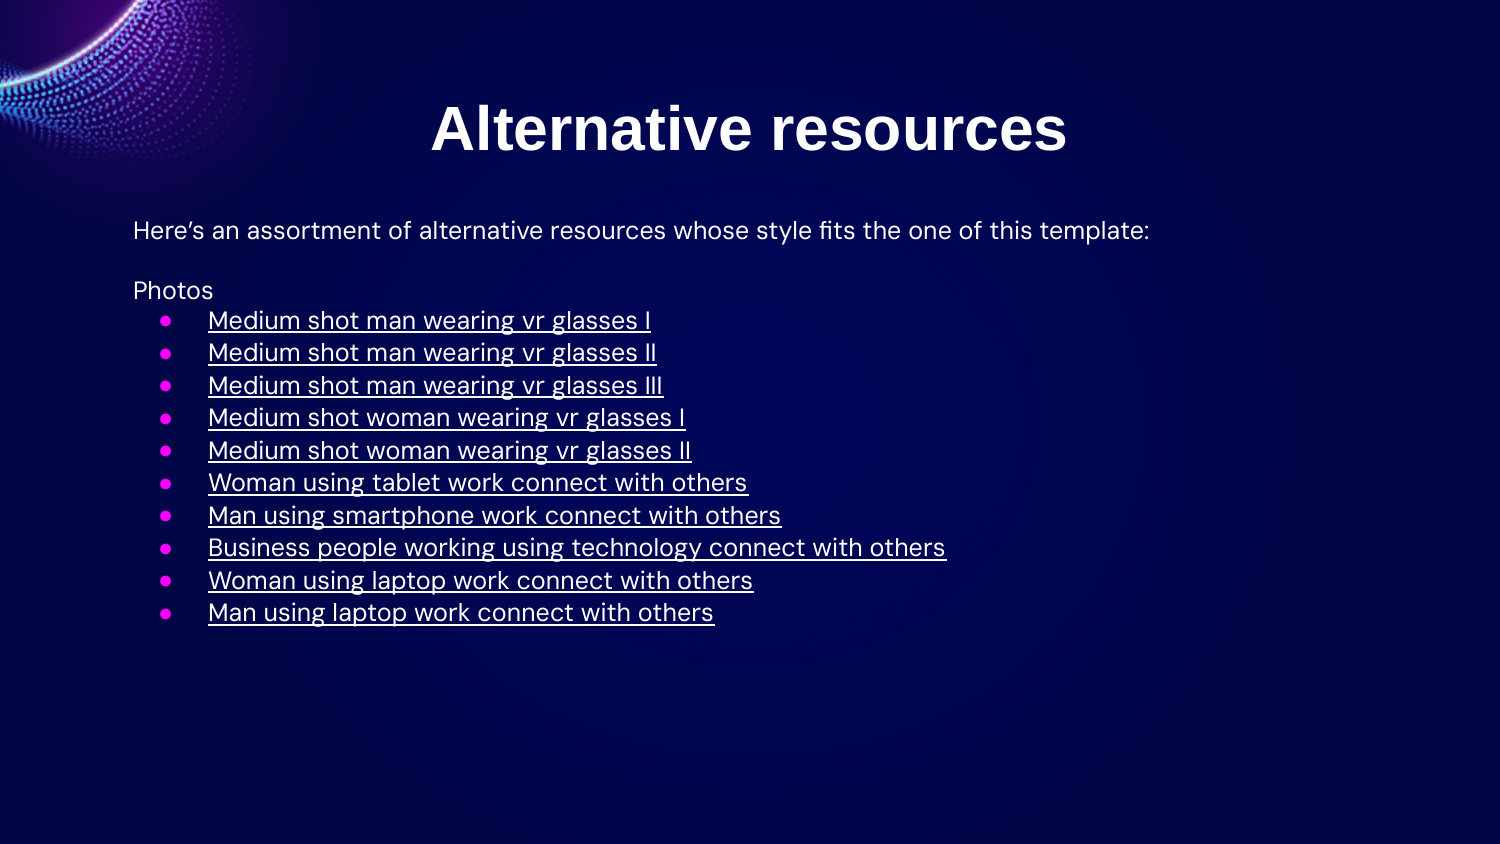

# Alternative resources
Here’s an assortment of alternative resources whose style fits the one of this template:

Photos
Medium shot man wearing vr glasses I
Medium shot man wearing vr glasses II
Medium shot man wearing vr glasses III
Medium shot woman wearing vr glasses I
Medium shot woman wearing vr glasses II
Woman using tablet work connect with others
Man using smartphone work connect with others
Business people working using technology connect with others
Woman using laptop work connect with others
Man using laptop work connect with others